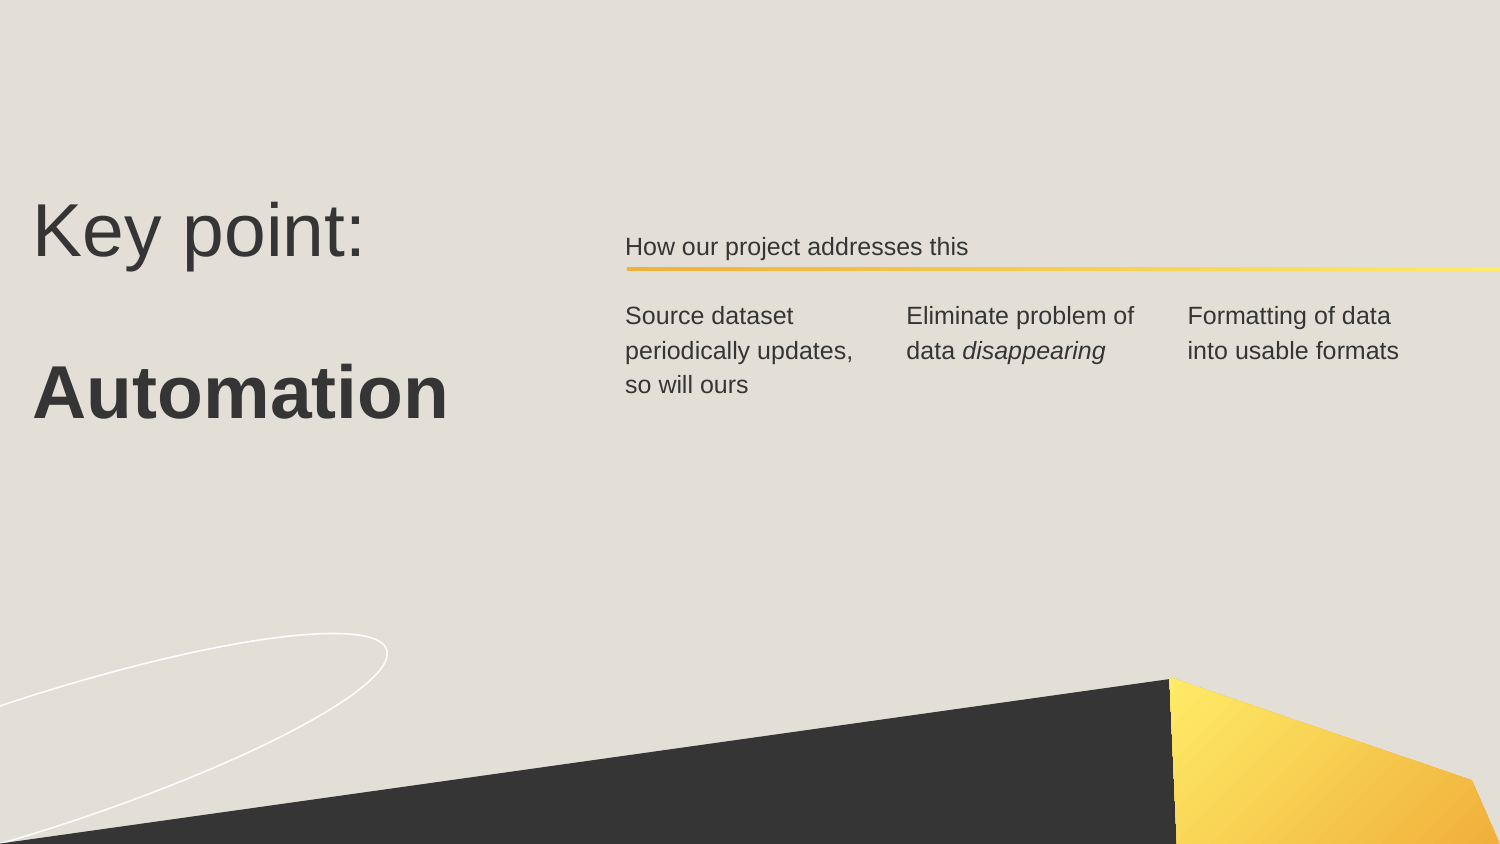

Key point:

Automation

How our project addresses this

# Source dataset periodically updates, so will ours

Eliminate problem of data disappearing
Formatting of data into usable formats